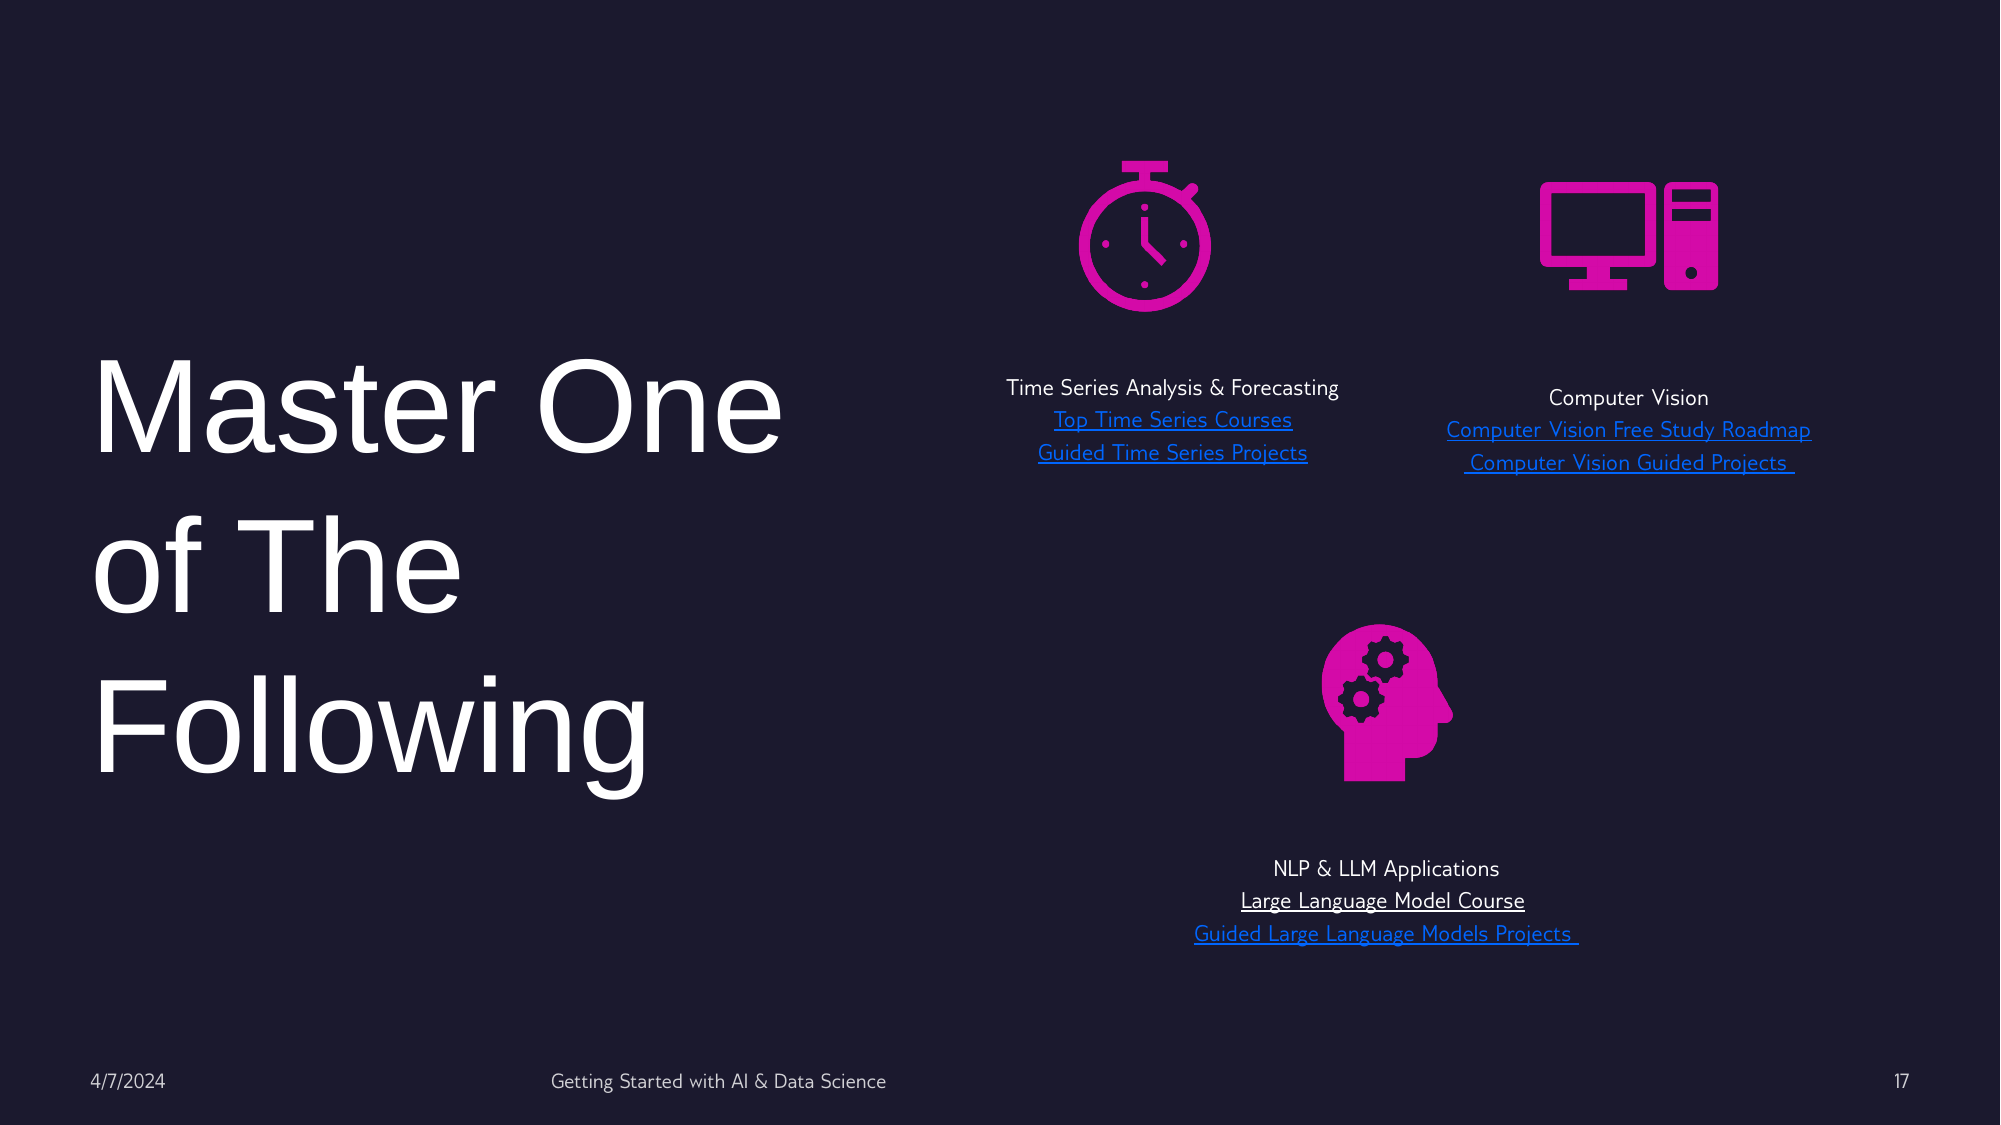

Time Series Analysis & Forecasting
Top Time Series Courses
Guided Time Series Projects

Computer Vision
Computer Vision Free Study Roadmap
 Computer Vision Guided Projects
NLP & LLM Applications
Large Language Model Course
Guided Large Language Models Projects
# Master One of The Following

4/7/2024
Getting Started with AI & Data Science
17